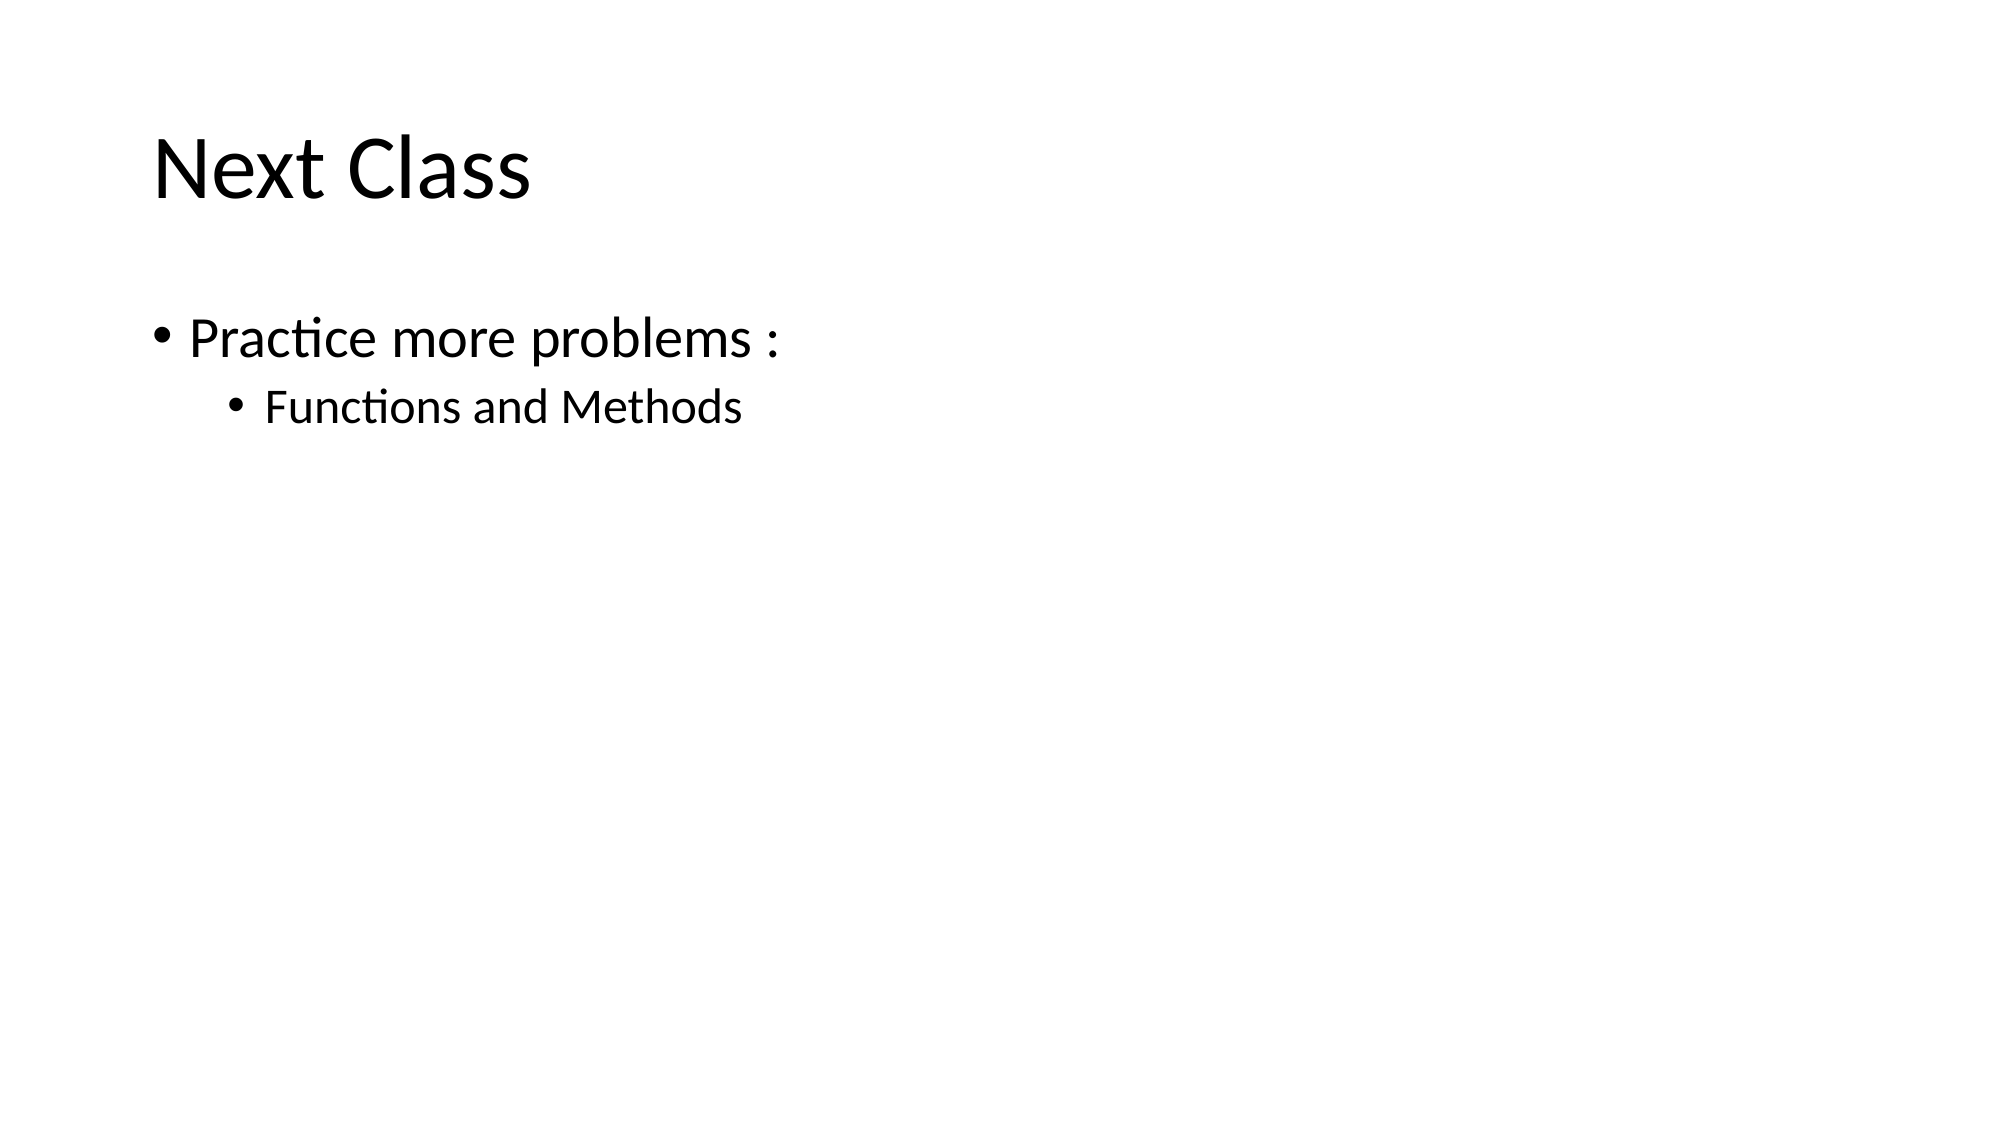

# Next Class
Practice more problems :
Functions and Methods